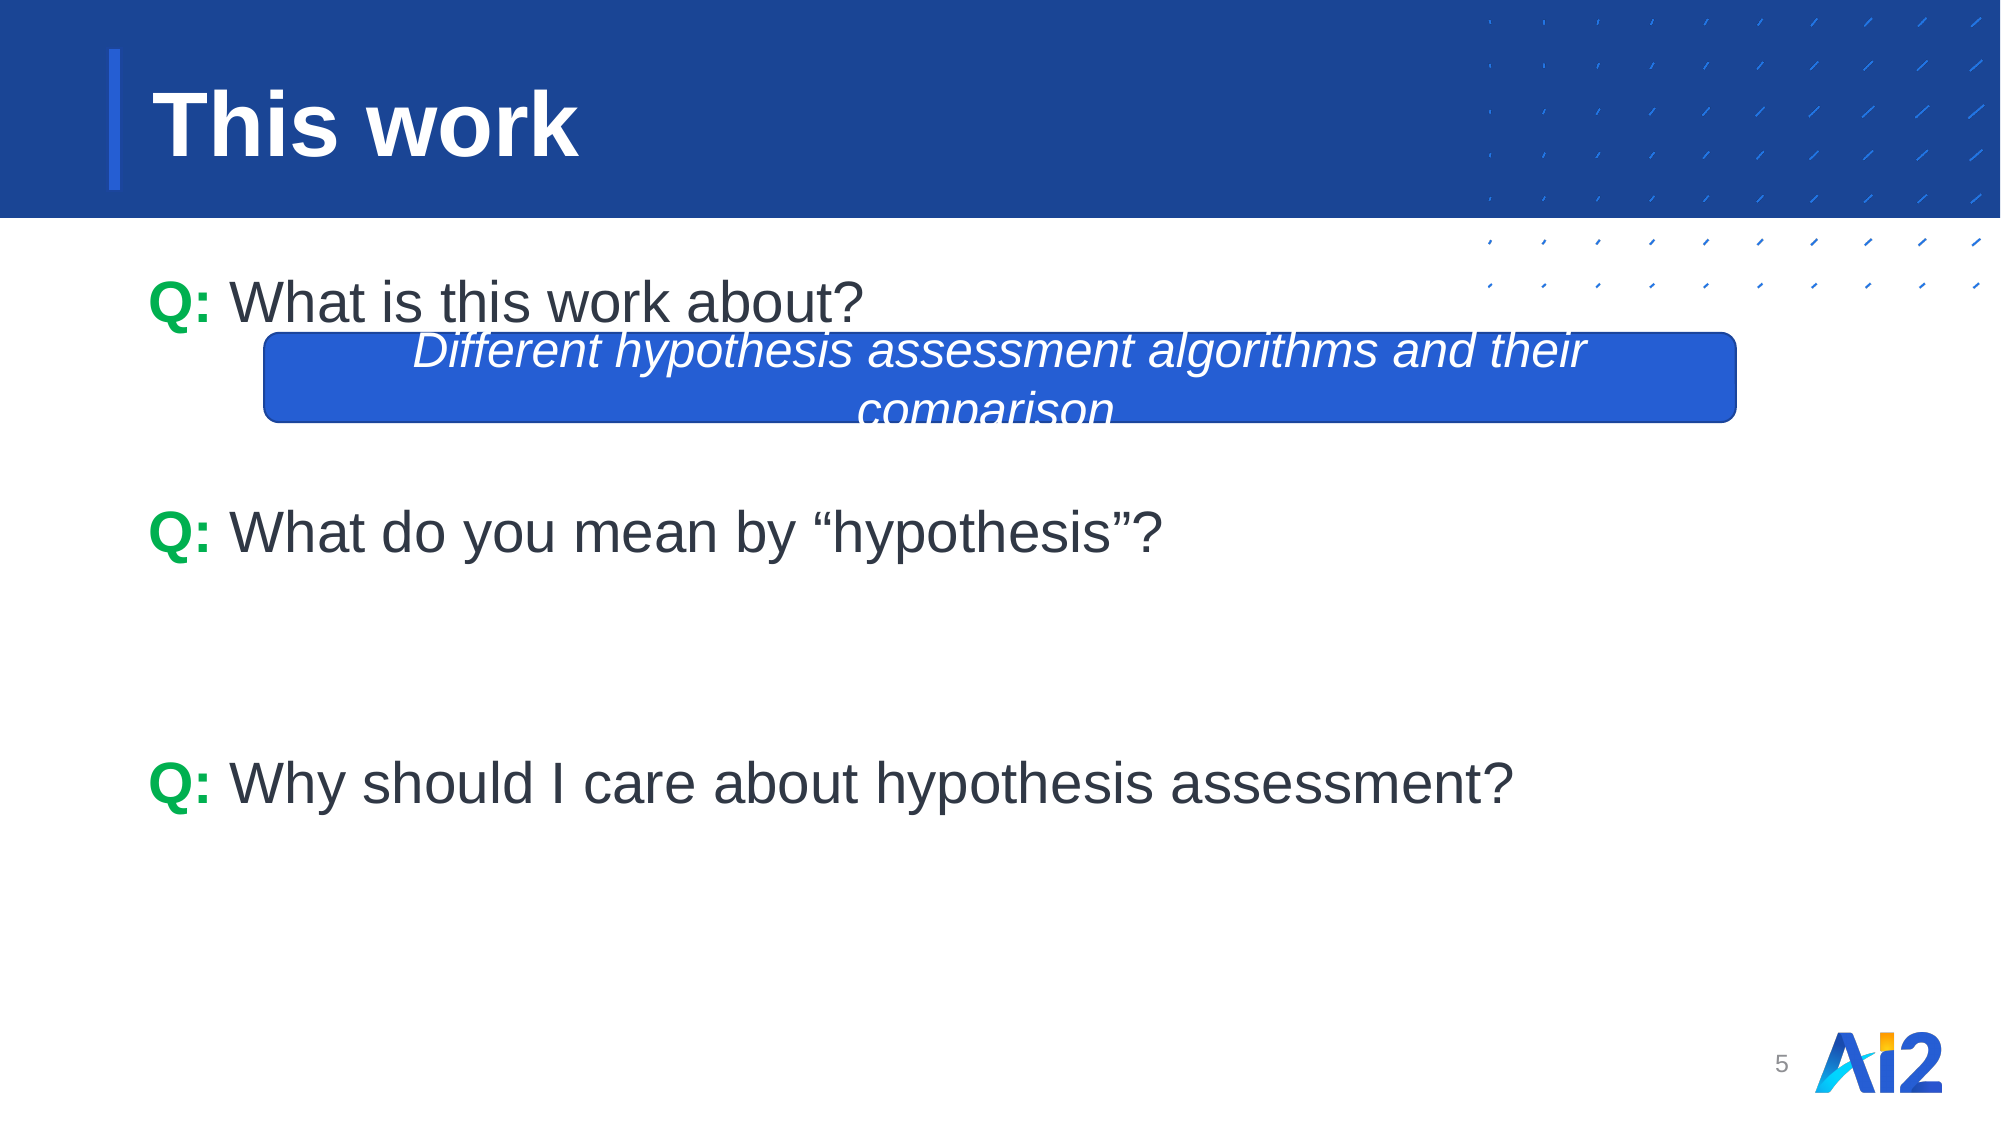

# This work
Q: What is this work about?

Q: What do you mean by “hypothesis”?

Q: Why should I care about hypothesis assessment?

Different hypothesis assessment algorithms and their comparison
5